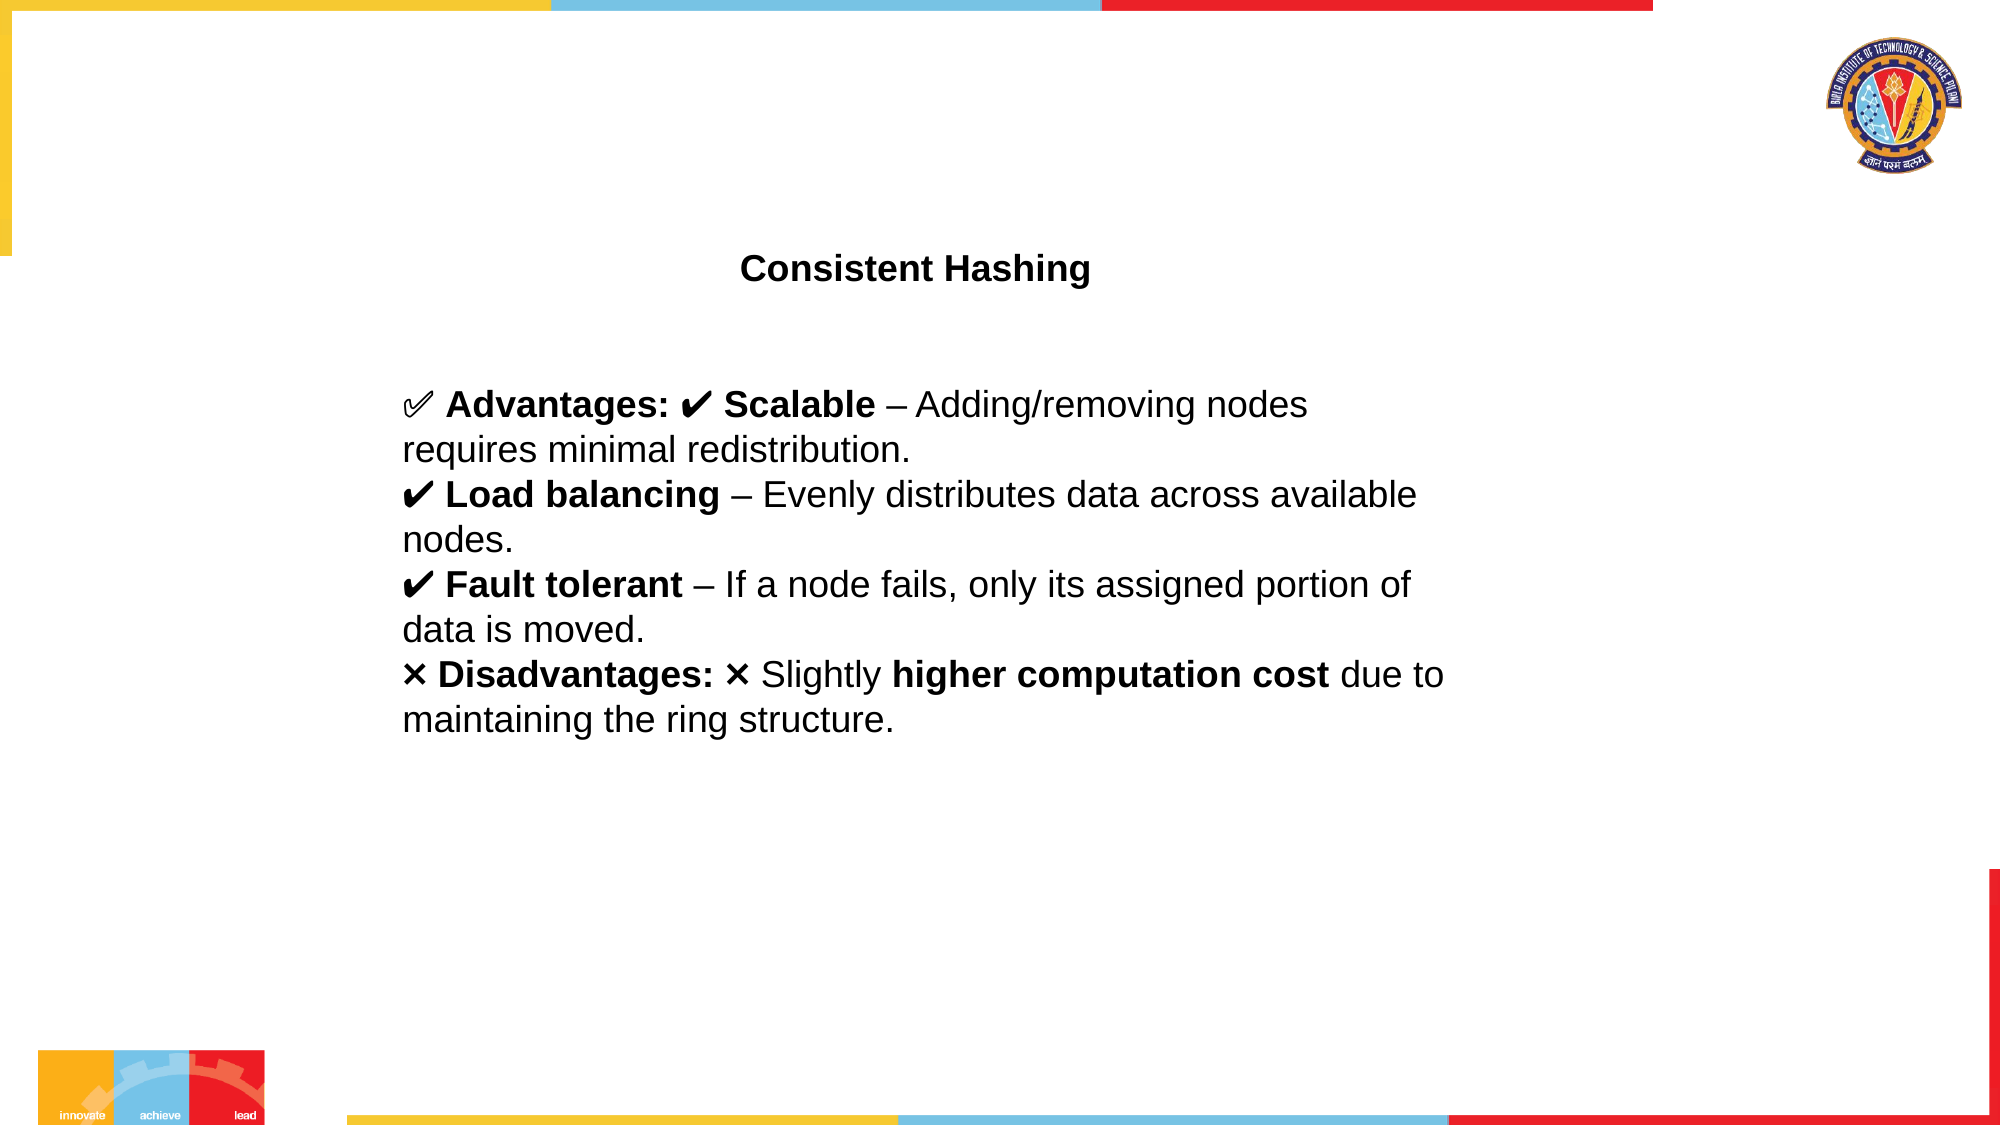

#

Consistent Hashing
✅ Advantages: ✔ Scalable – Adding/removing nodes requires minimal redistribution.
✔ Load balancing – Evenly distributes data across available nodes.
✔ Fault tolerant – If a node fails, only its assigned portion of data is moved.
❌ Disadvantages: ❌ Slightly higher computation cost due to maintaining the ring structure.